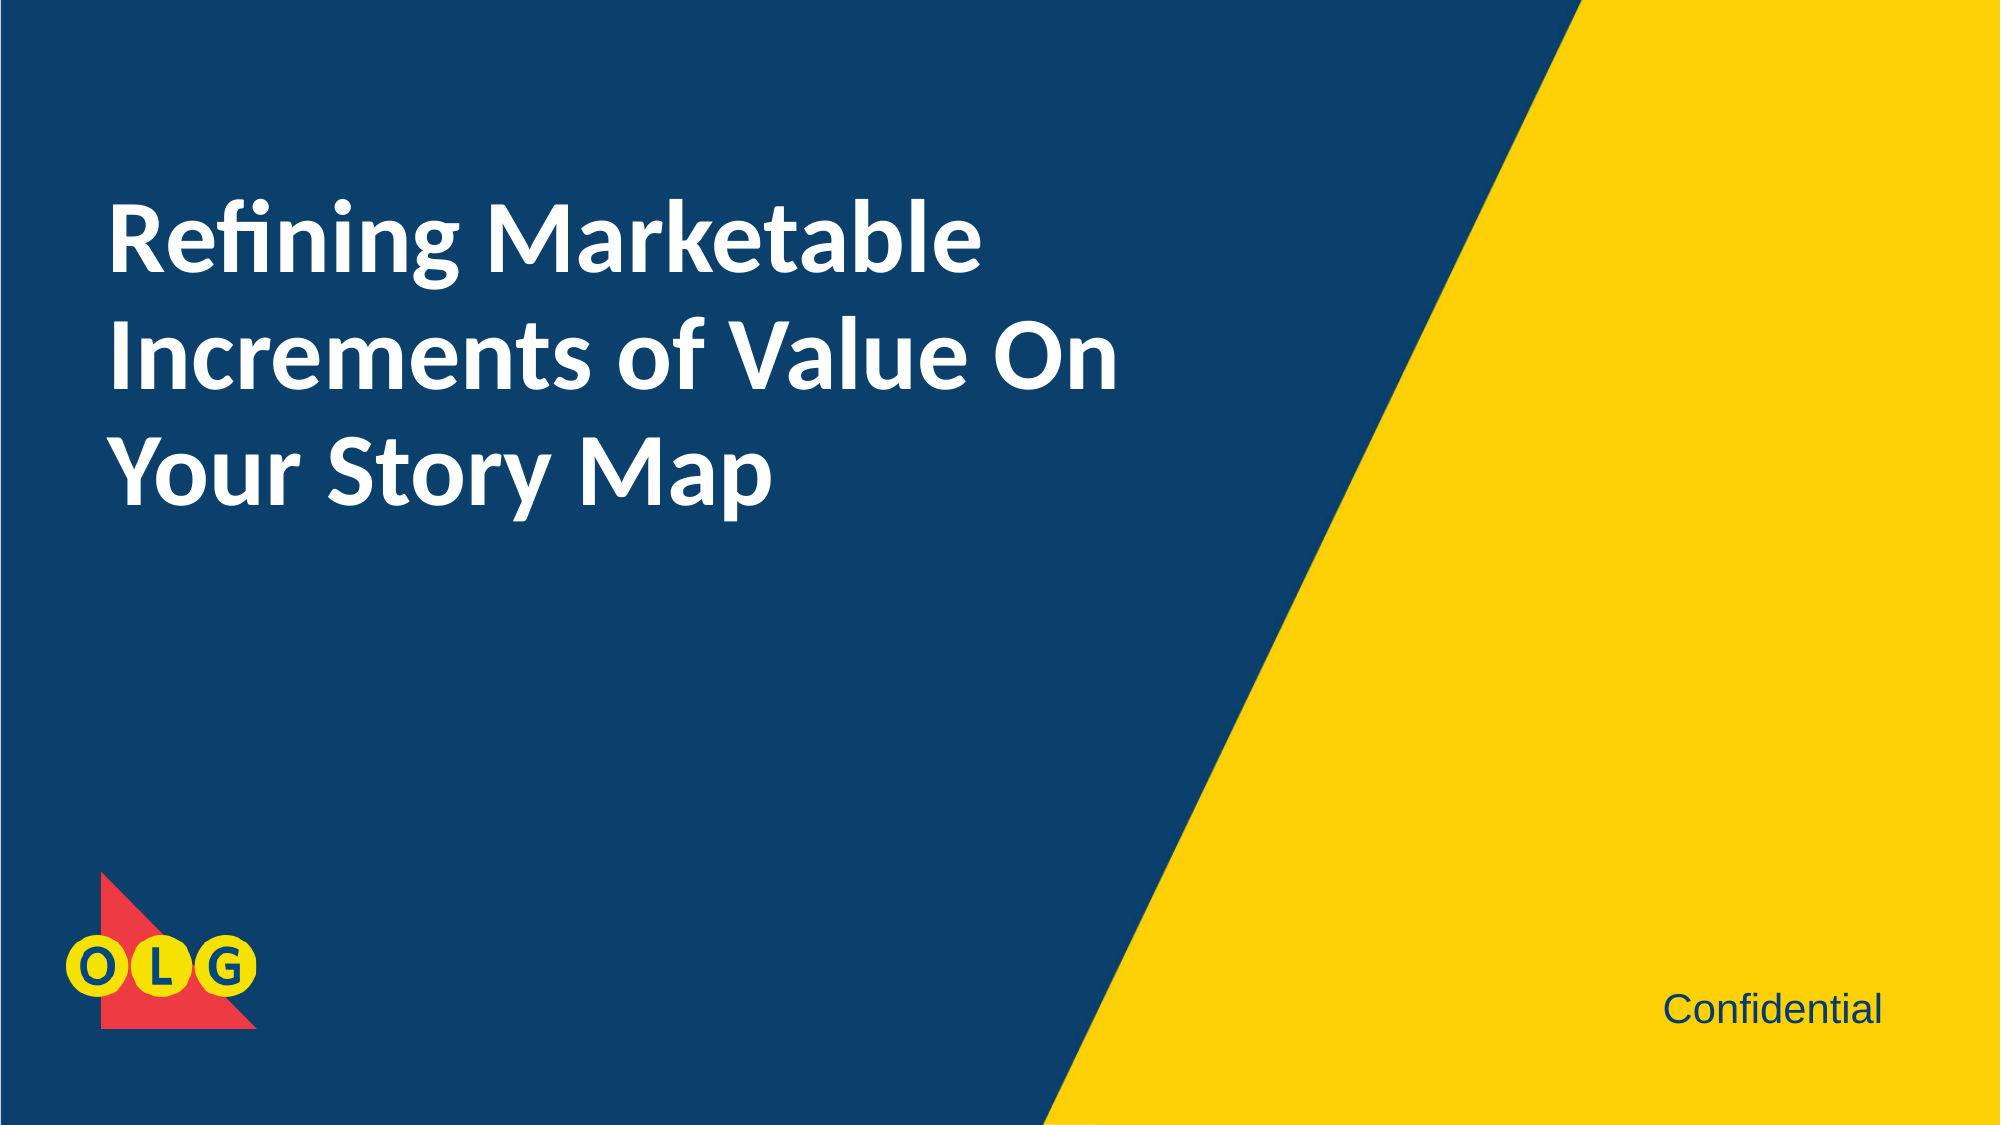

# Refining Marketable Increments of Value On Your Story Map